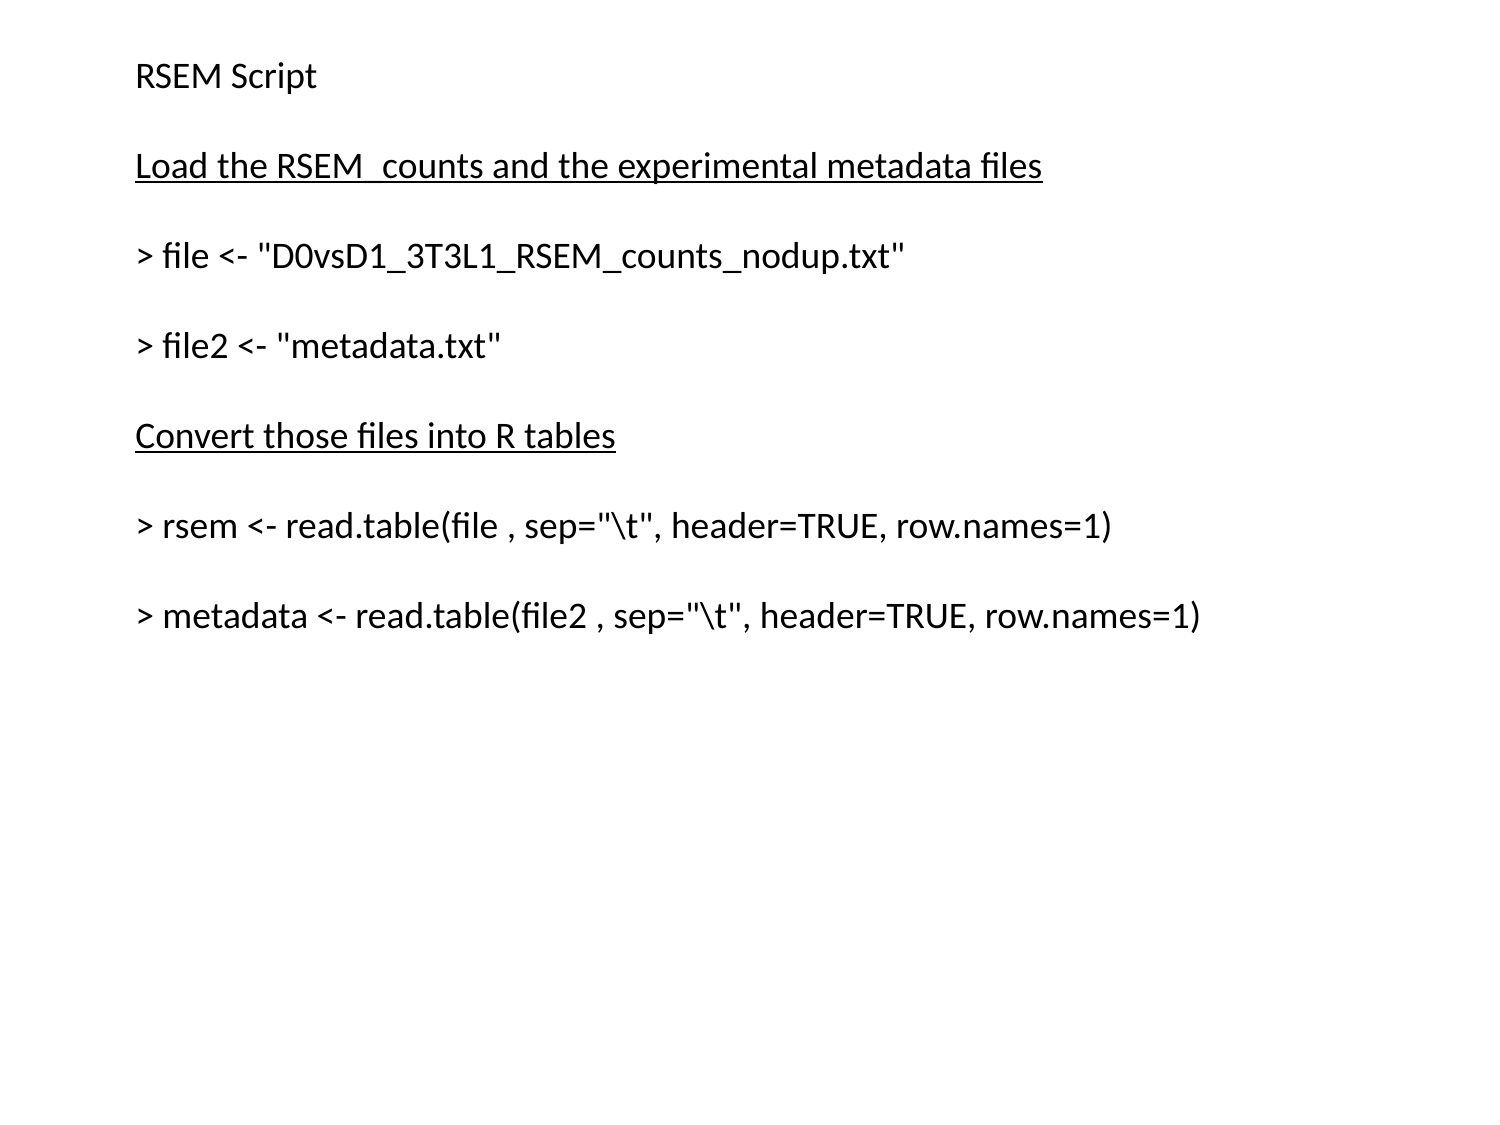

RSEM Script

Load the RSEM_counts and the experimental metadata files

> file <- "D0vsD1_3T3L1_RSEM_counts_nodup.txt"

> file2 <- "metadata.txt"

Convert those files into R tables

> rsem <- read.table(file , sep="\t", header=TRUE, row.names=1)

> metadata <- read.table(file2 , sep="\t", header=TRUE, row.names=1)